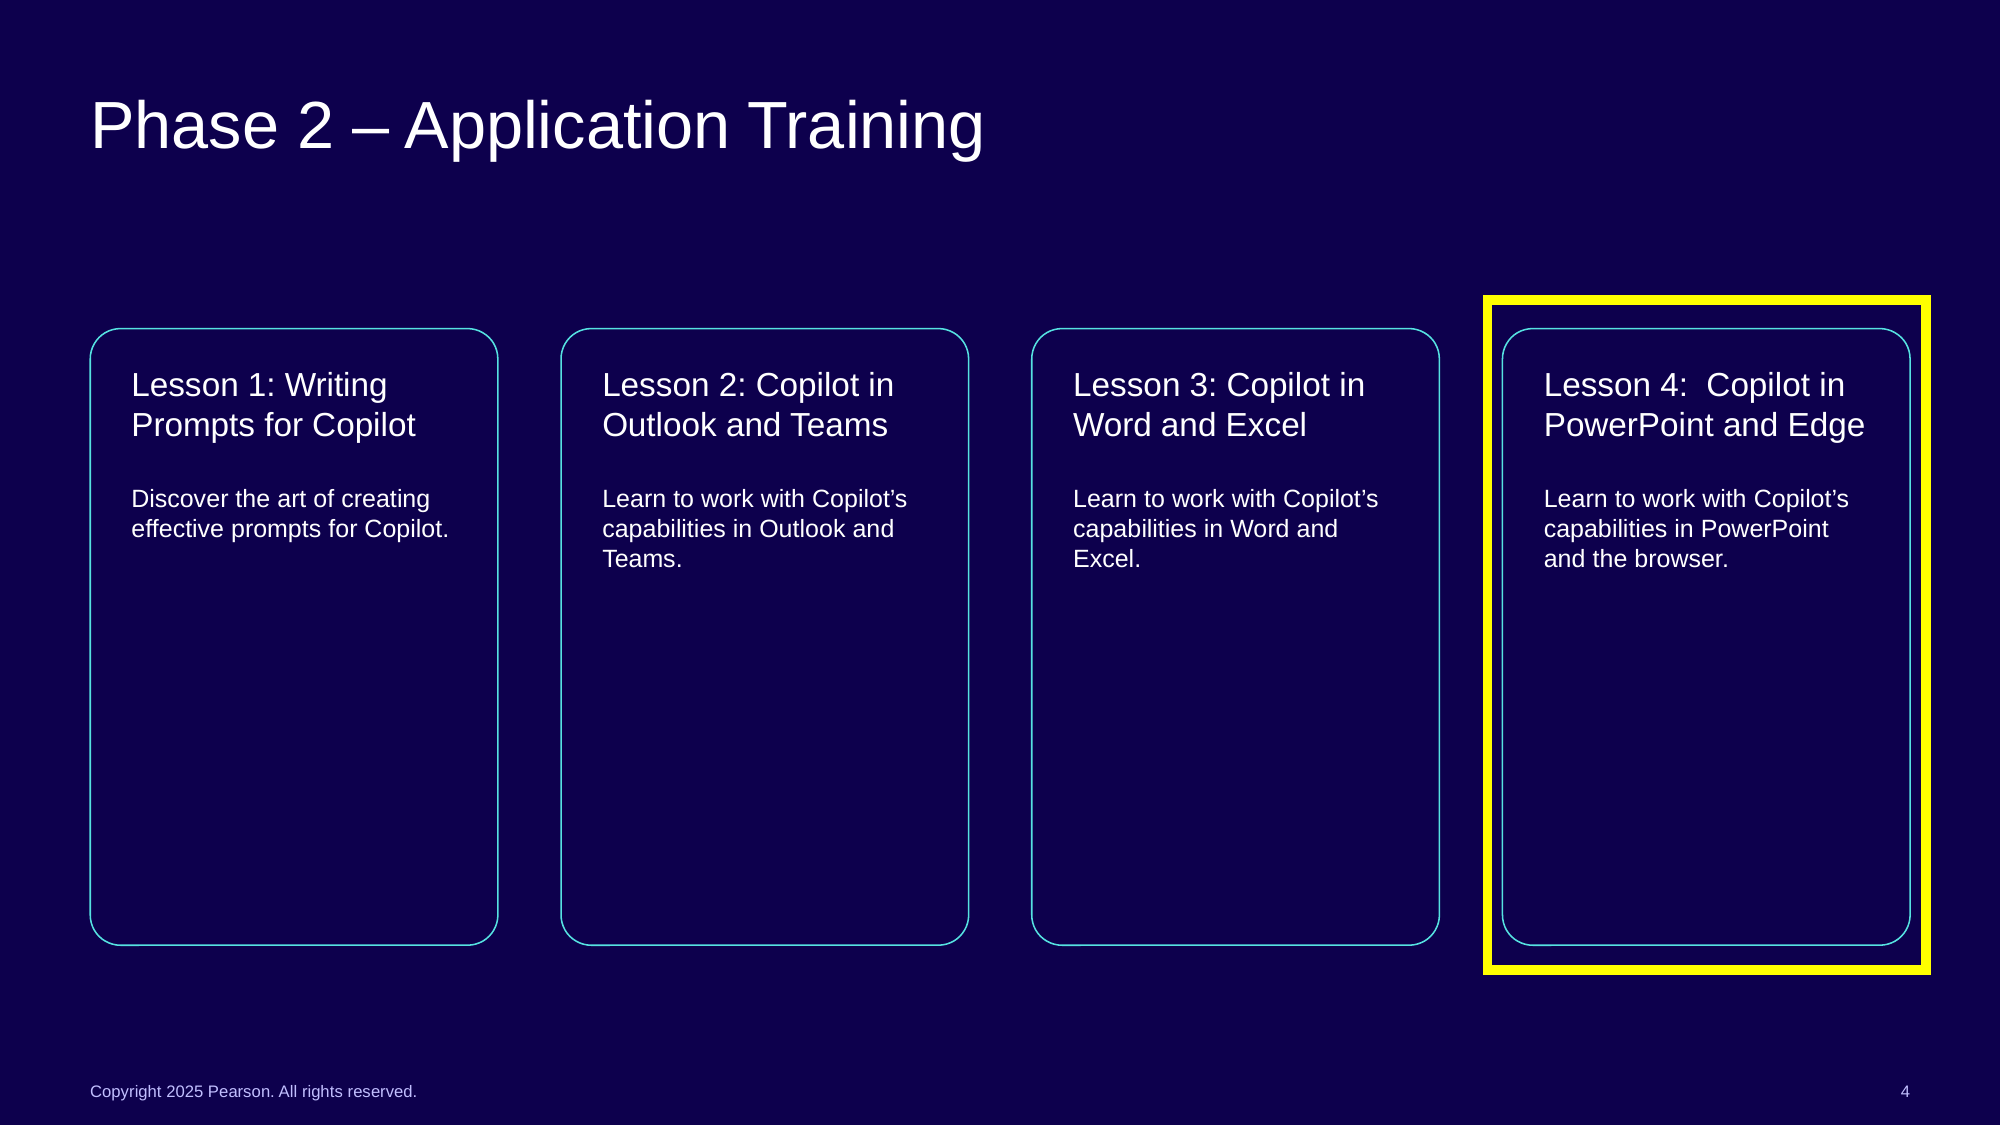

# Phase 2 – Application Training

Lesson 1: Writing Prompts for Copilot
Lesson 2: Copilot in Outlook and Teams
Lesson 3: Copilot in Word and Excel
Lesson 4:  Copilot in PowerPoint and Edge
Discover the art of creating effective prompts for Copilot.
Learn to work with Copilot’s capabilities in Outlook and Teams.
Learn to work with Copilot’s capabilities in Word and Excel.

Learn to work with Copilot’s capabilities in PowerPoint and the browser.

Copyright 2025 Pearson. All rights reserved.
4